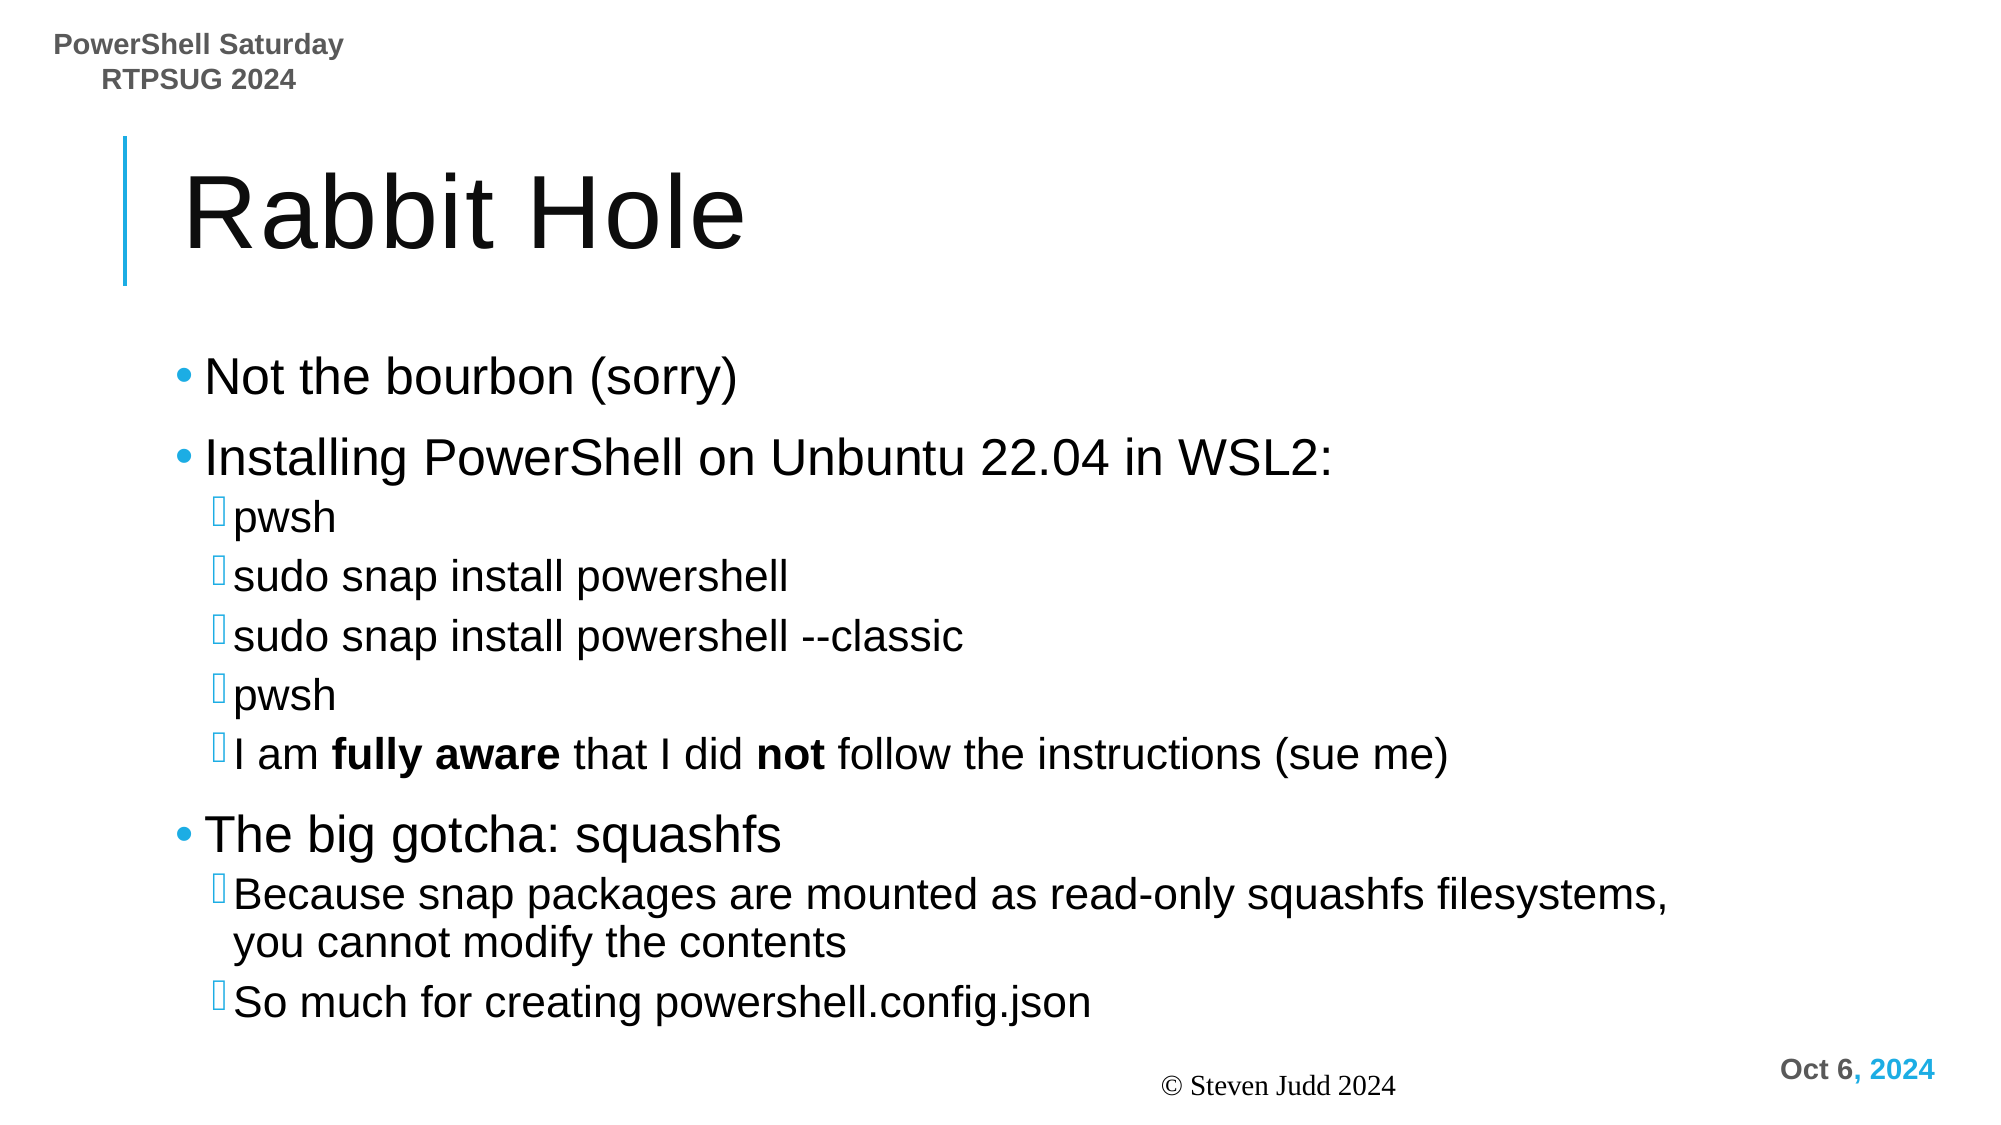

# Rabbit Hole
Not the bourbon (sorry)
Installing PowerShell on Unbuntu 22.04 in WSL2:
pwsh
sudo snap install powershell
sudo snap install powershell --classic
pwsh
I am fully aware that I did not follow the instructions (sue me)
The big gotcha: squashfs
Because snap packages are mounted as read-only squashfs filesystems, you cannot modify the contents
So much for creating powershell.config.json
©️ Steven Judd 2024